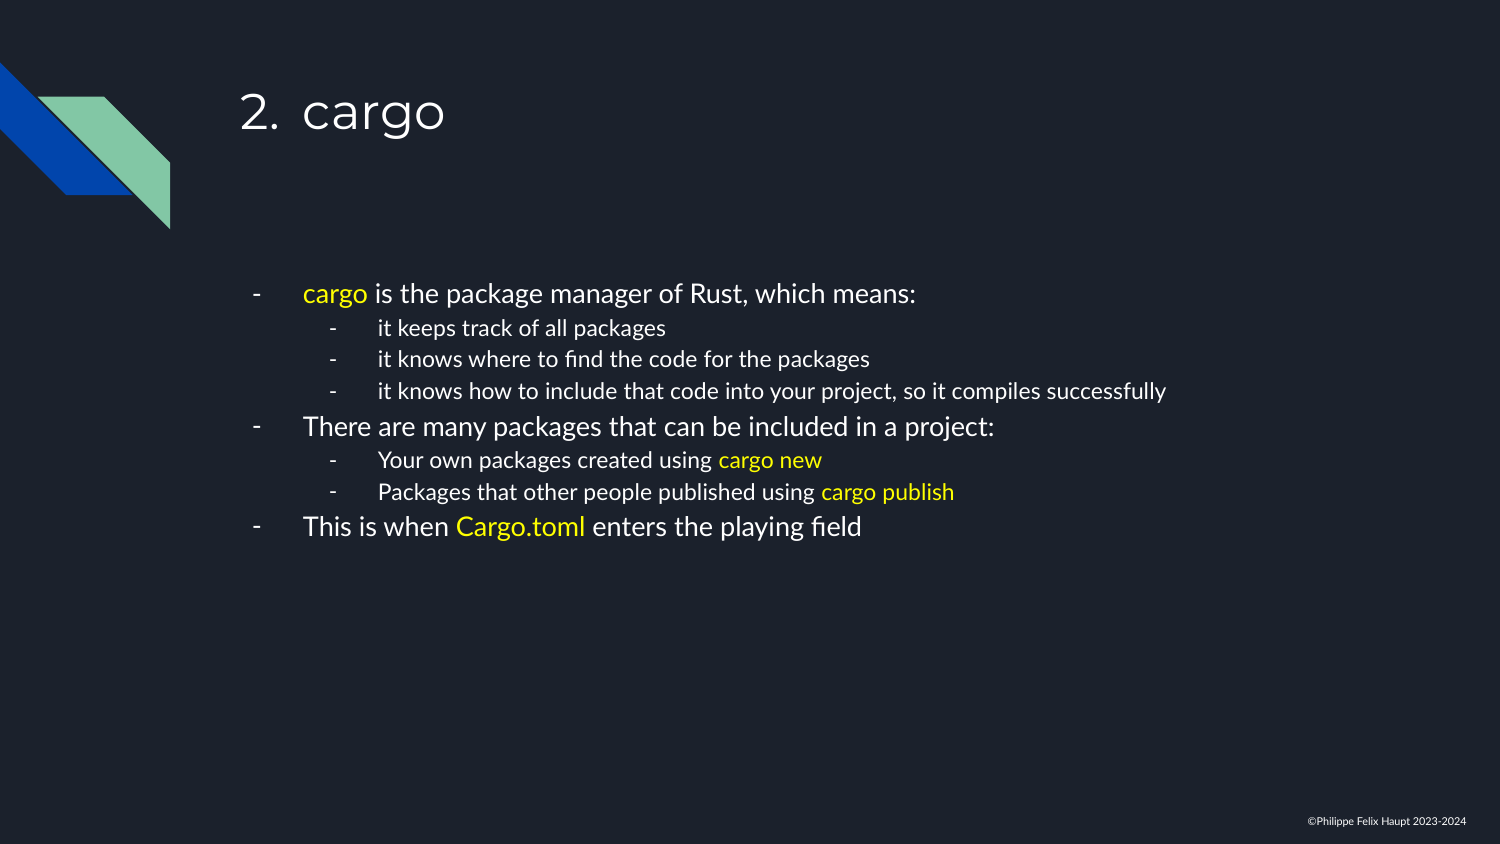

# cargo
cargo is the package manager of Rust, which means:
it keeps track of all packages
it knows where to find the code for the packages
it knows how to include that code into your project, so it compiles successfully
There are many packages that can be included in a project:
Your own packages created using cargo new
Packages that other people published using cargo publish
This is when Cargo.toml enters the playing field
©Philippe Felix Haupt 2023-2024